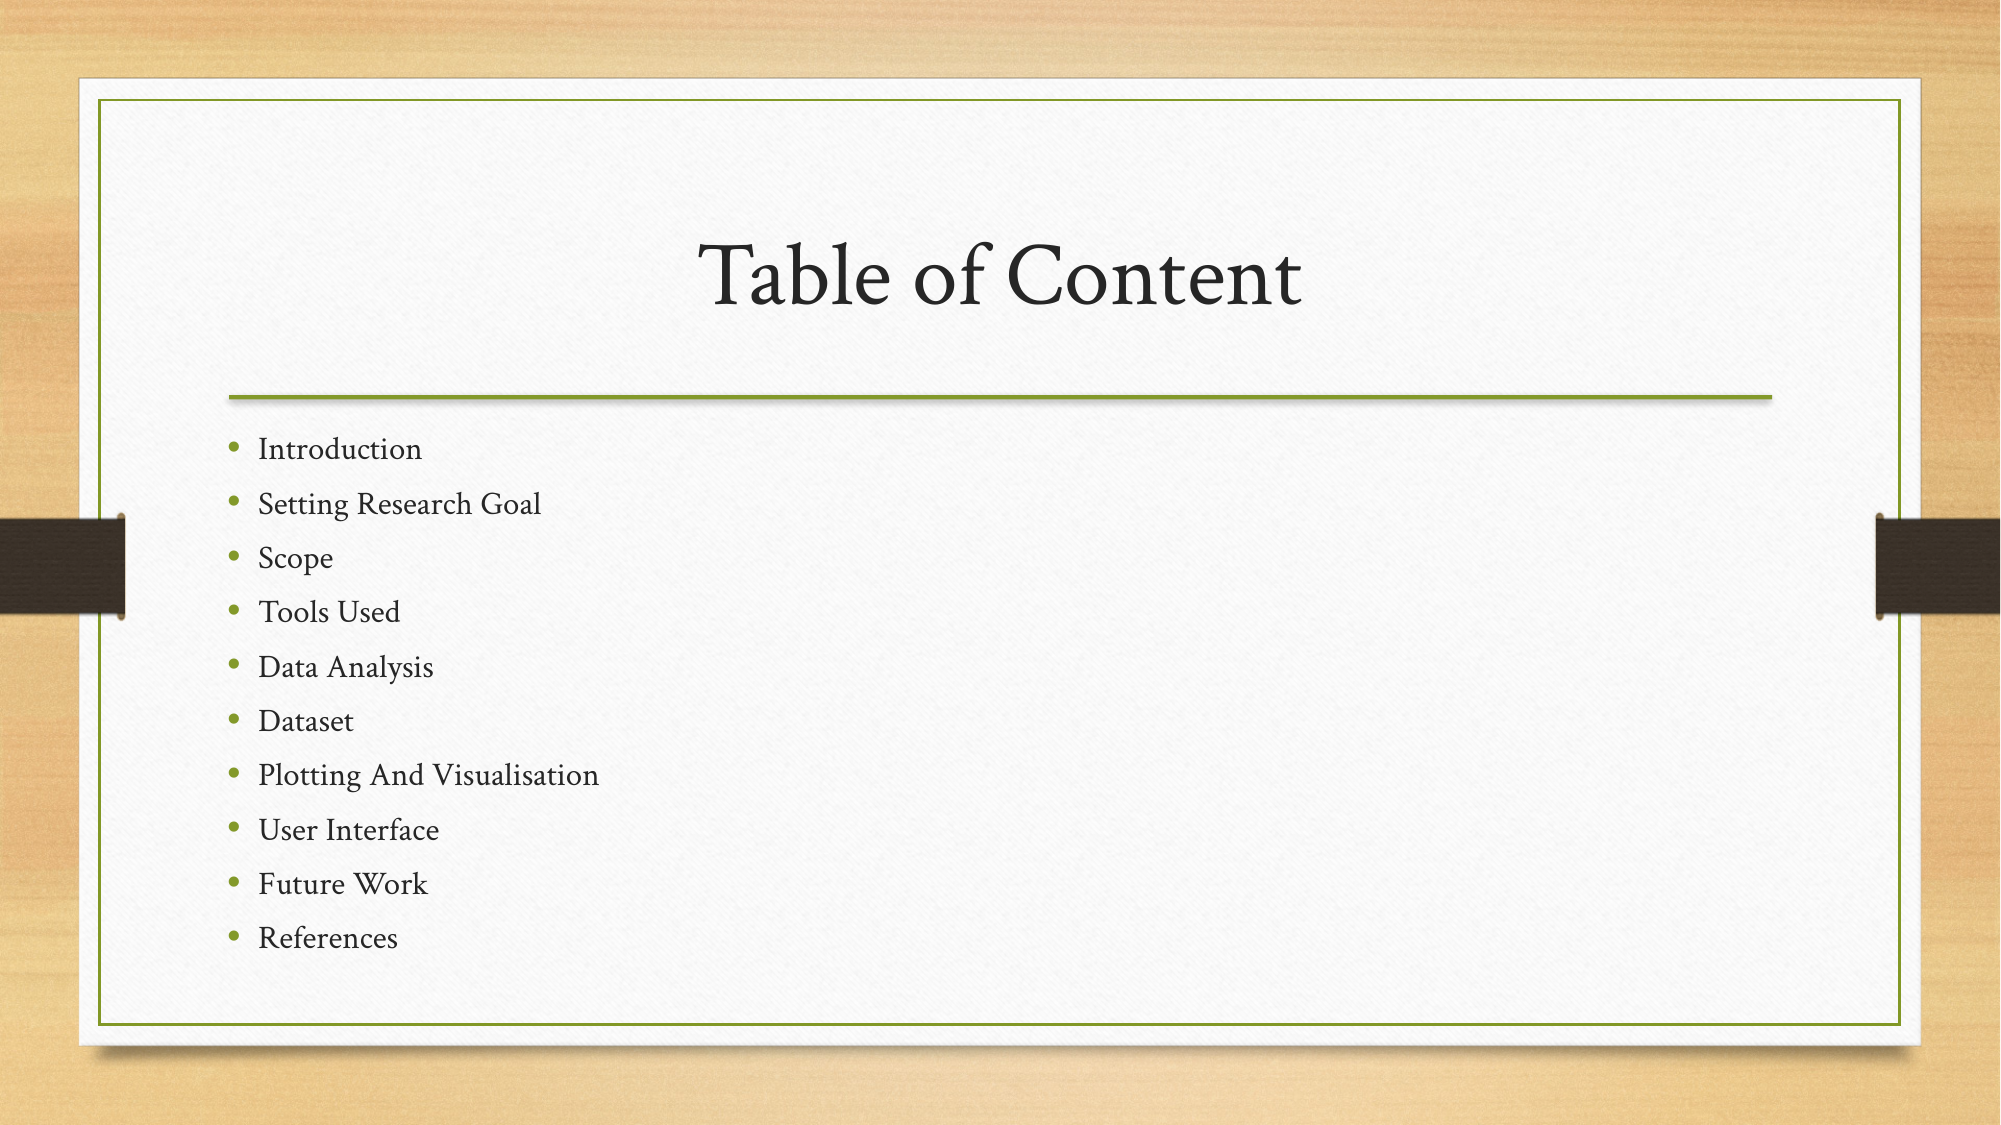

Table of Content
Introduction
Setting Research Goal
Scope
Tools Used
Data Analysis
Dataset
Plotting And Visualisation
User Interface
Future Work
References